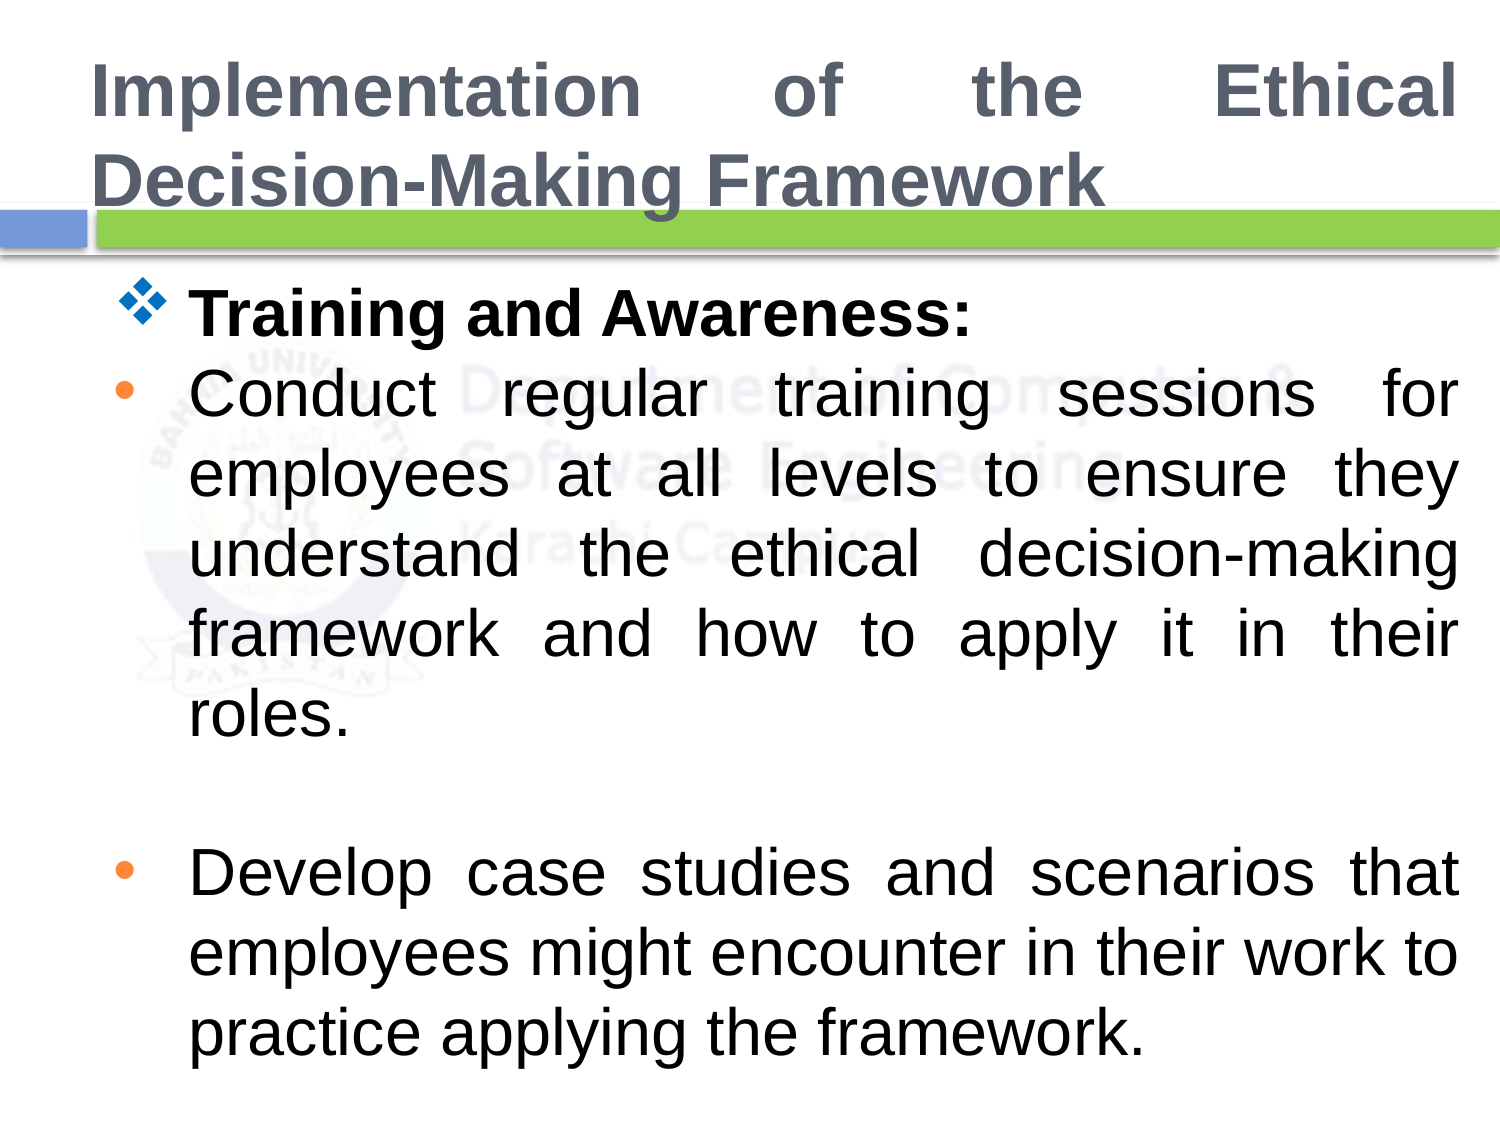

# Implementation of the Ethical Decision-Making Framework
Training and Awareness:
Conduct regular training sessions for employees at all levels to ensure they understand the ethical decision-making framework and how to apply it in their roles.

Develop case studies and scenarios that employees might encounter in their work to practice applying the framework.